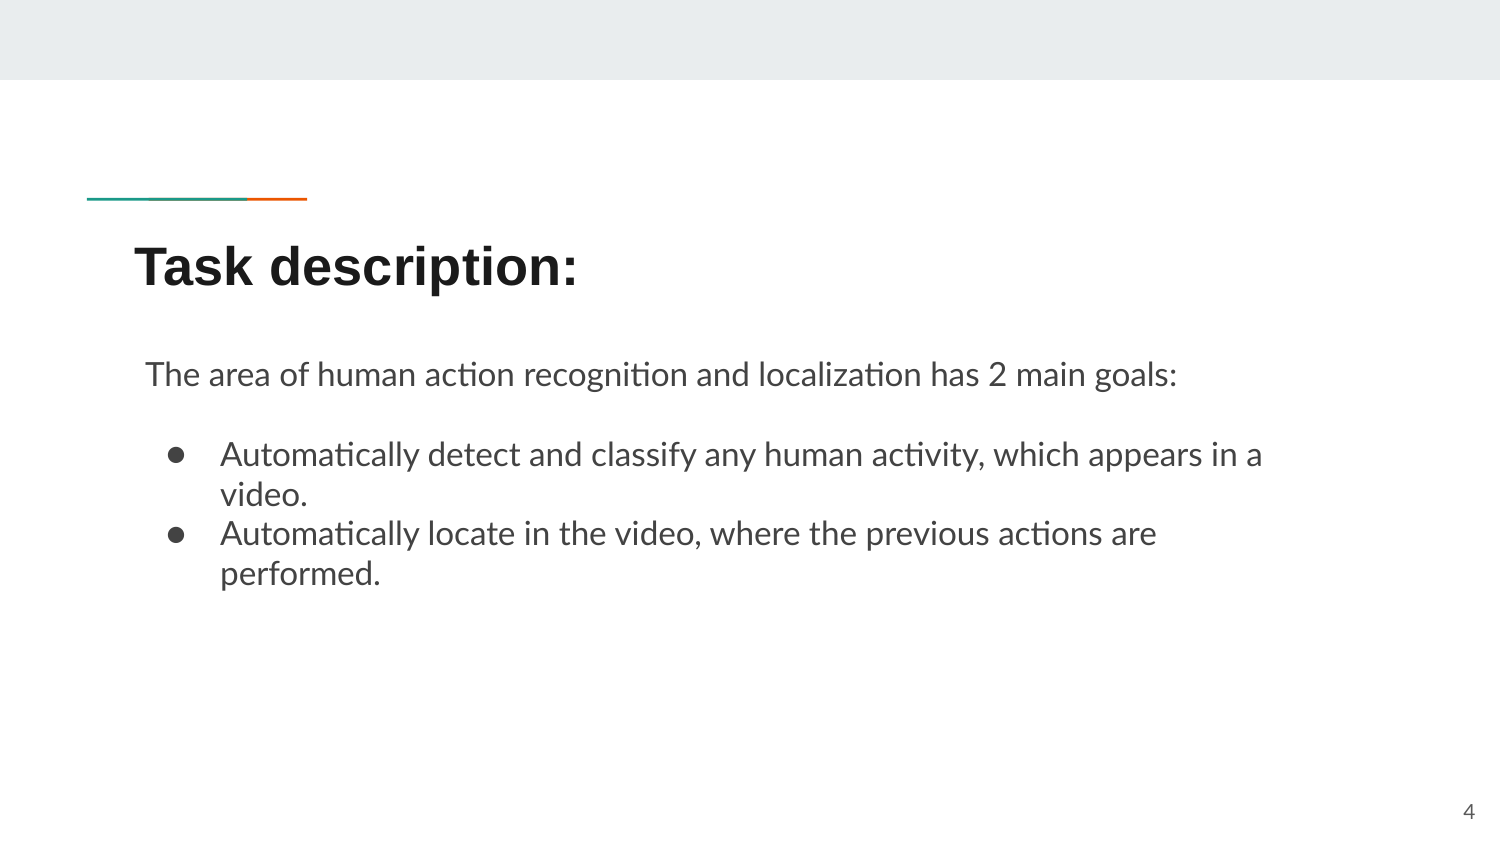

# Task description:

The area of human action recognition and localization has 2 main goals:

Automatically detect and classify any human activity, which appears in a video.
Automatically locate in the video, where the previous actions are performed.

4